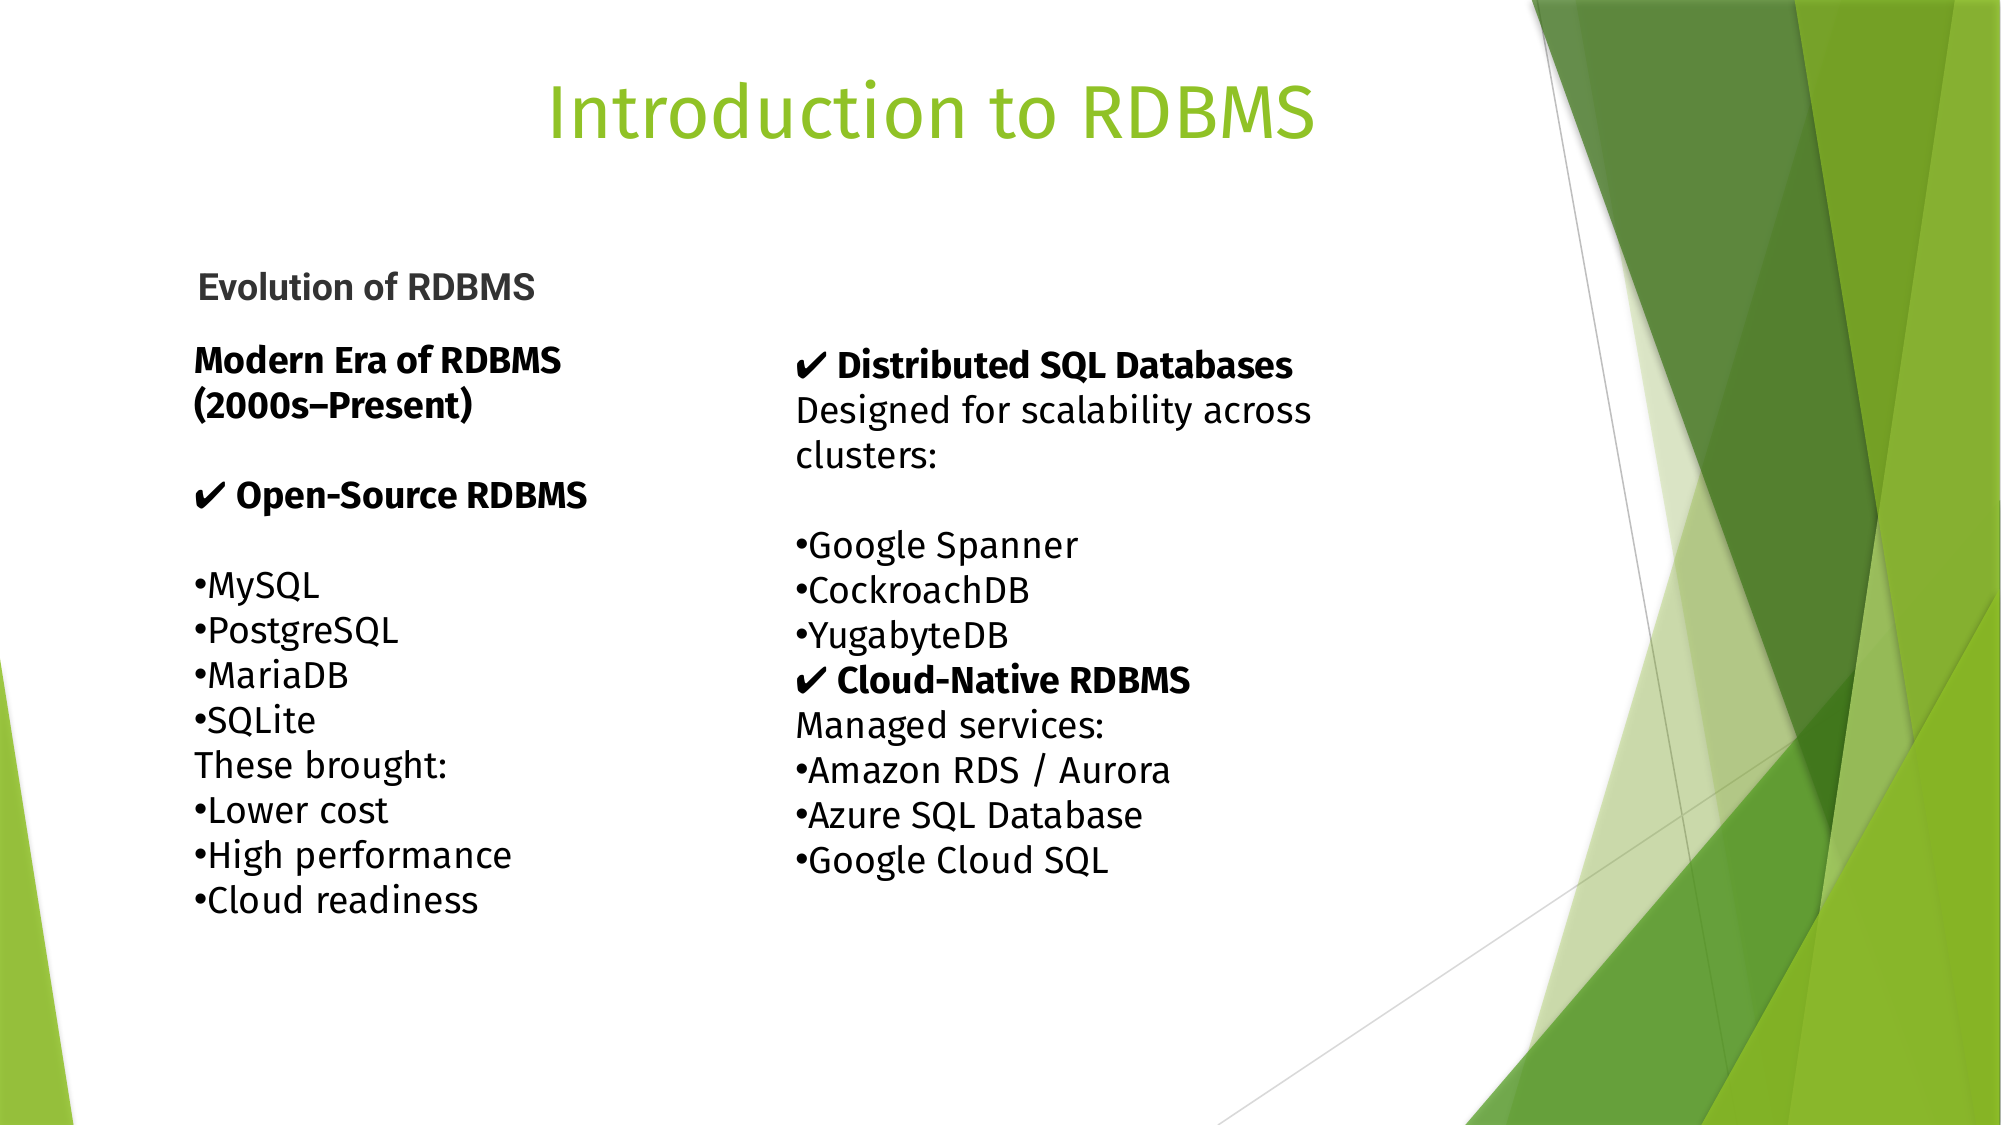

# Introduction to RDBMS
						Evolution of RDBMS
Modern Era of RDBMS (2000s–Present)

✔ Open-Source RDBMS

MySQL
PostgreSQL
MariaDB
SQLite
These brought:
Lower cost
High performance
Cloud readiness
✔ Distributed SQL Databases
Designed for scalability across clusters:

Google Spanner
CockroachDB
YugabyteDB
✔ Cloud-Native RDBMS
Managed services:
Amazon RDS / Aurora
Azure SQL Database
Google Cloud SQL